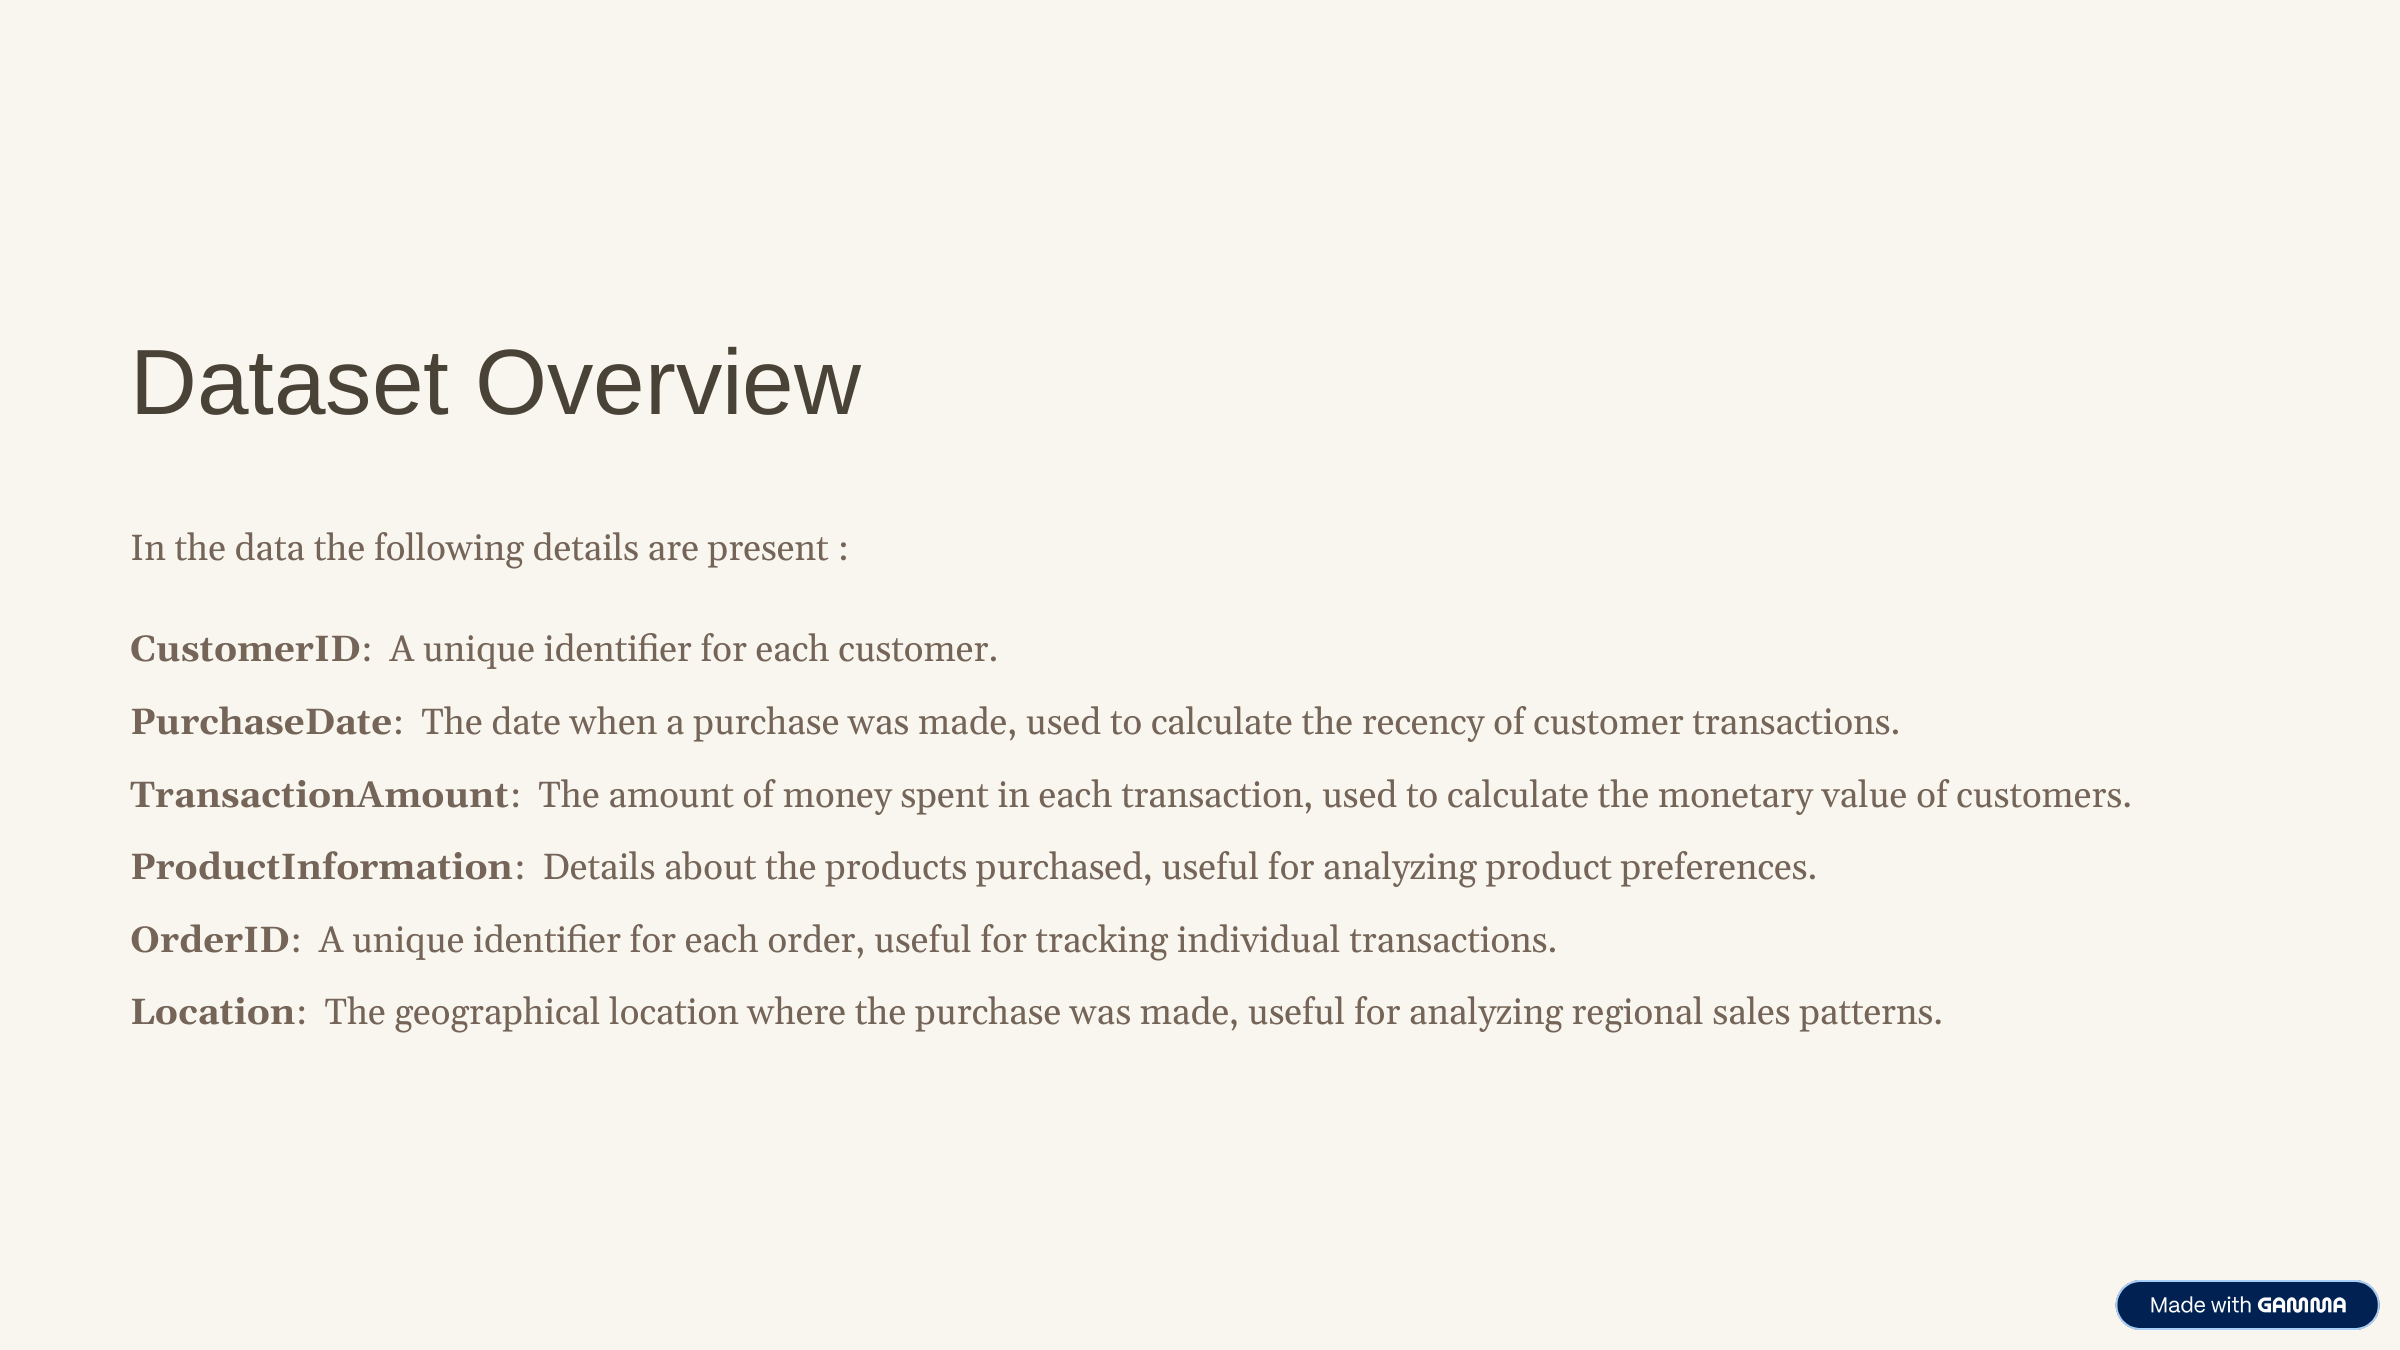

Dataset Overview
In the data the following details are present :
CustomerID:  A unique identifier for each customer.
PurchaseDate:  The date when a purchase was made, used to calculate the recency of customer transactions.
TransactionAmount:  The amount of money spent in each transaction, used to calculate the monetary value of customers.
ProductInformation:  Details about the products purchased, useful for analyzing product preferences.
OrderID:  A unique identifier for each order, useful for tracking individual transactions.
Location:  The geographical location where the purchase was made, useful for analyzing regional sales patterns.